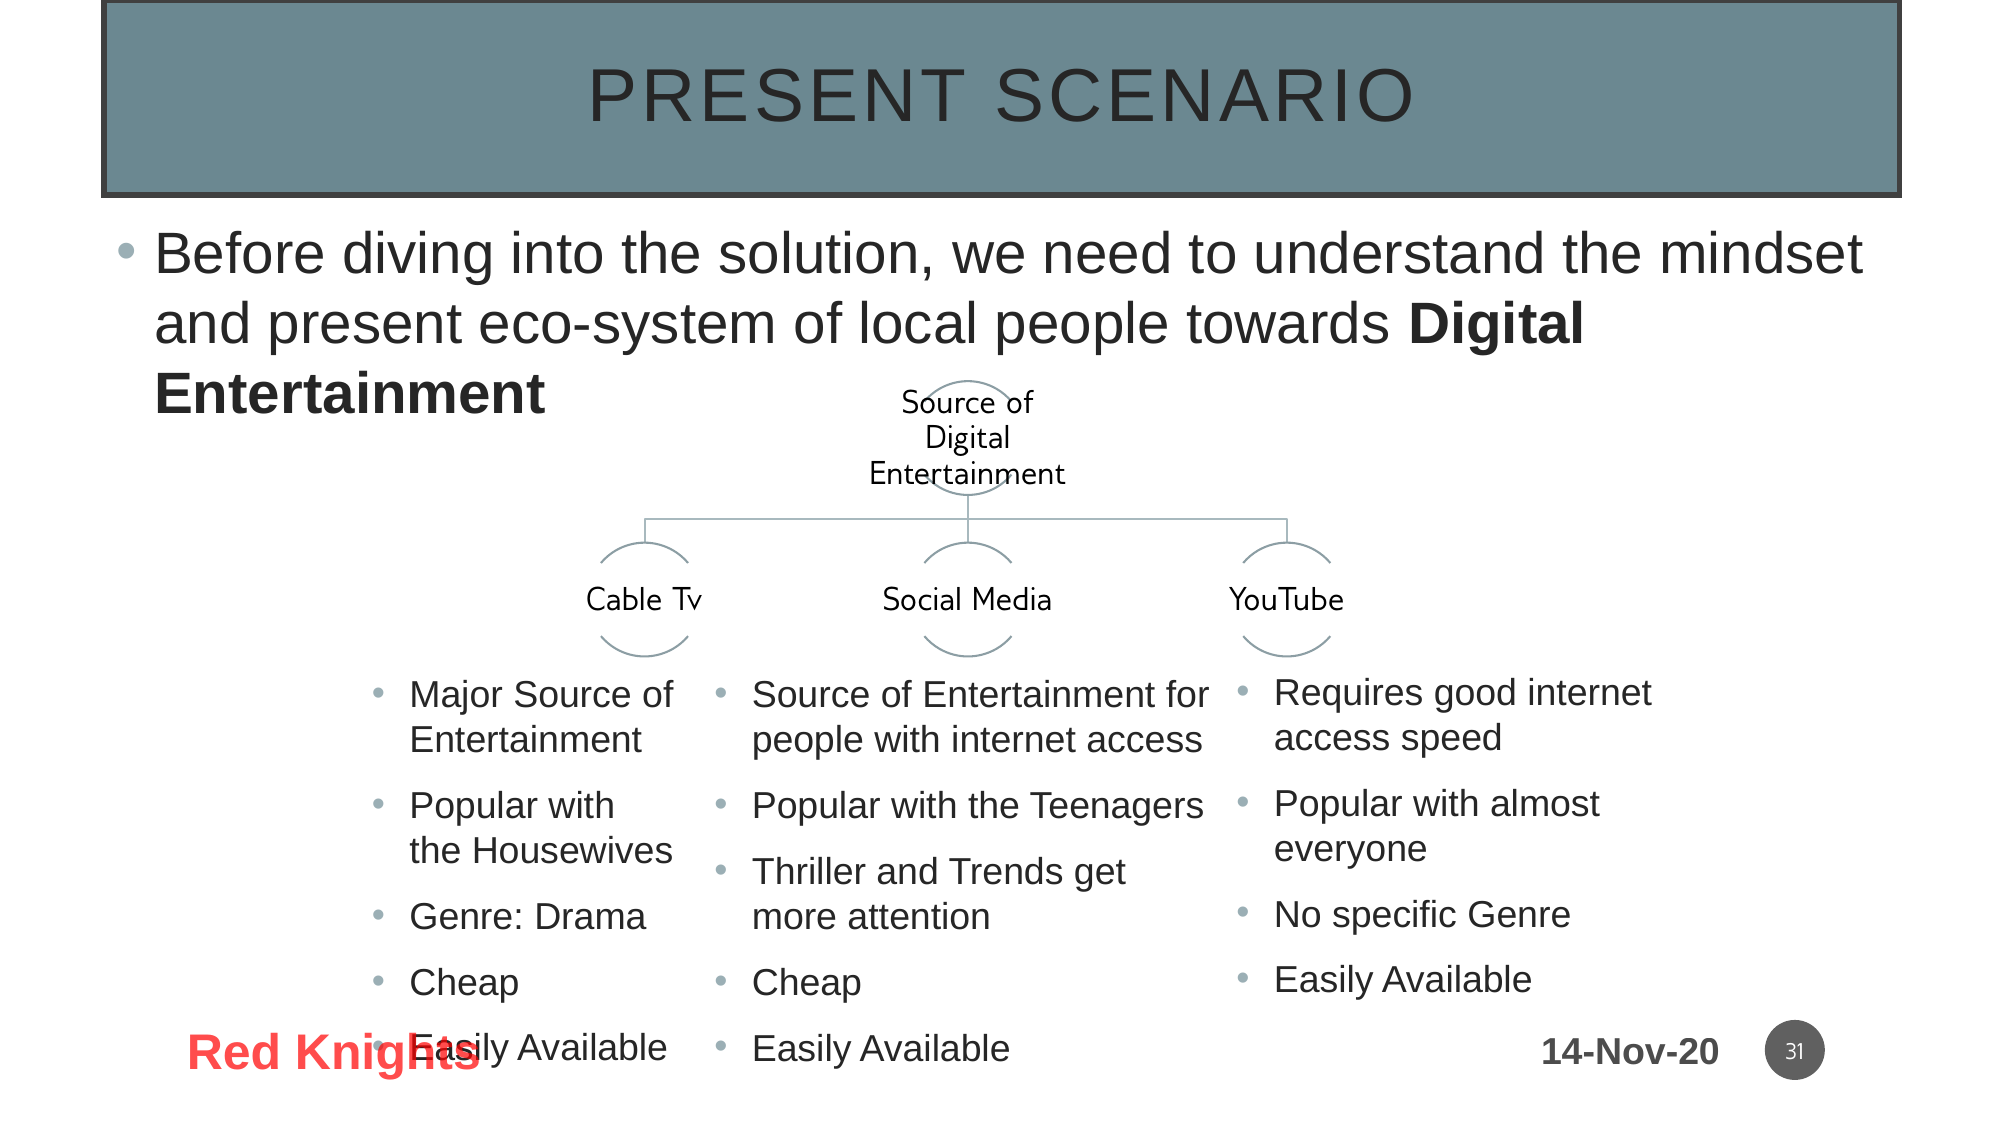

# Present Scenario
Before diving into the solution, we need to understand the mindset and present eco-system of local people towards Digital Entertainment

Source of Digital Entertainment
Cable Tv
Social Media
YouTube
Requires good internet access speed
Popular with almost everyone
No specific Genre
Easily Available
Major Source of Entertainment
Popular with the Housewives
Genre: Drama
Cheap
Easily Available
Source of Entertainment for people with internet access
Popular with the Teenagers
Thriller and Trends get more attention
Cheap
Easily Available
31
Red Knights
14-Nov-20